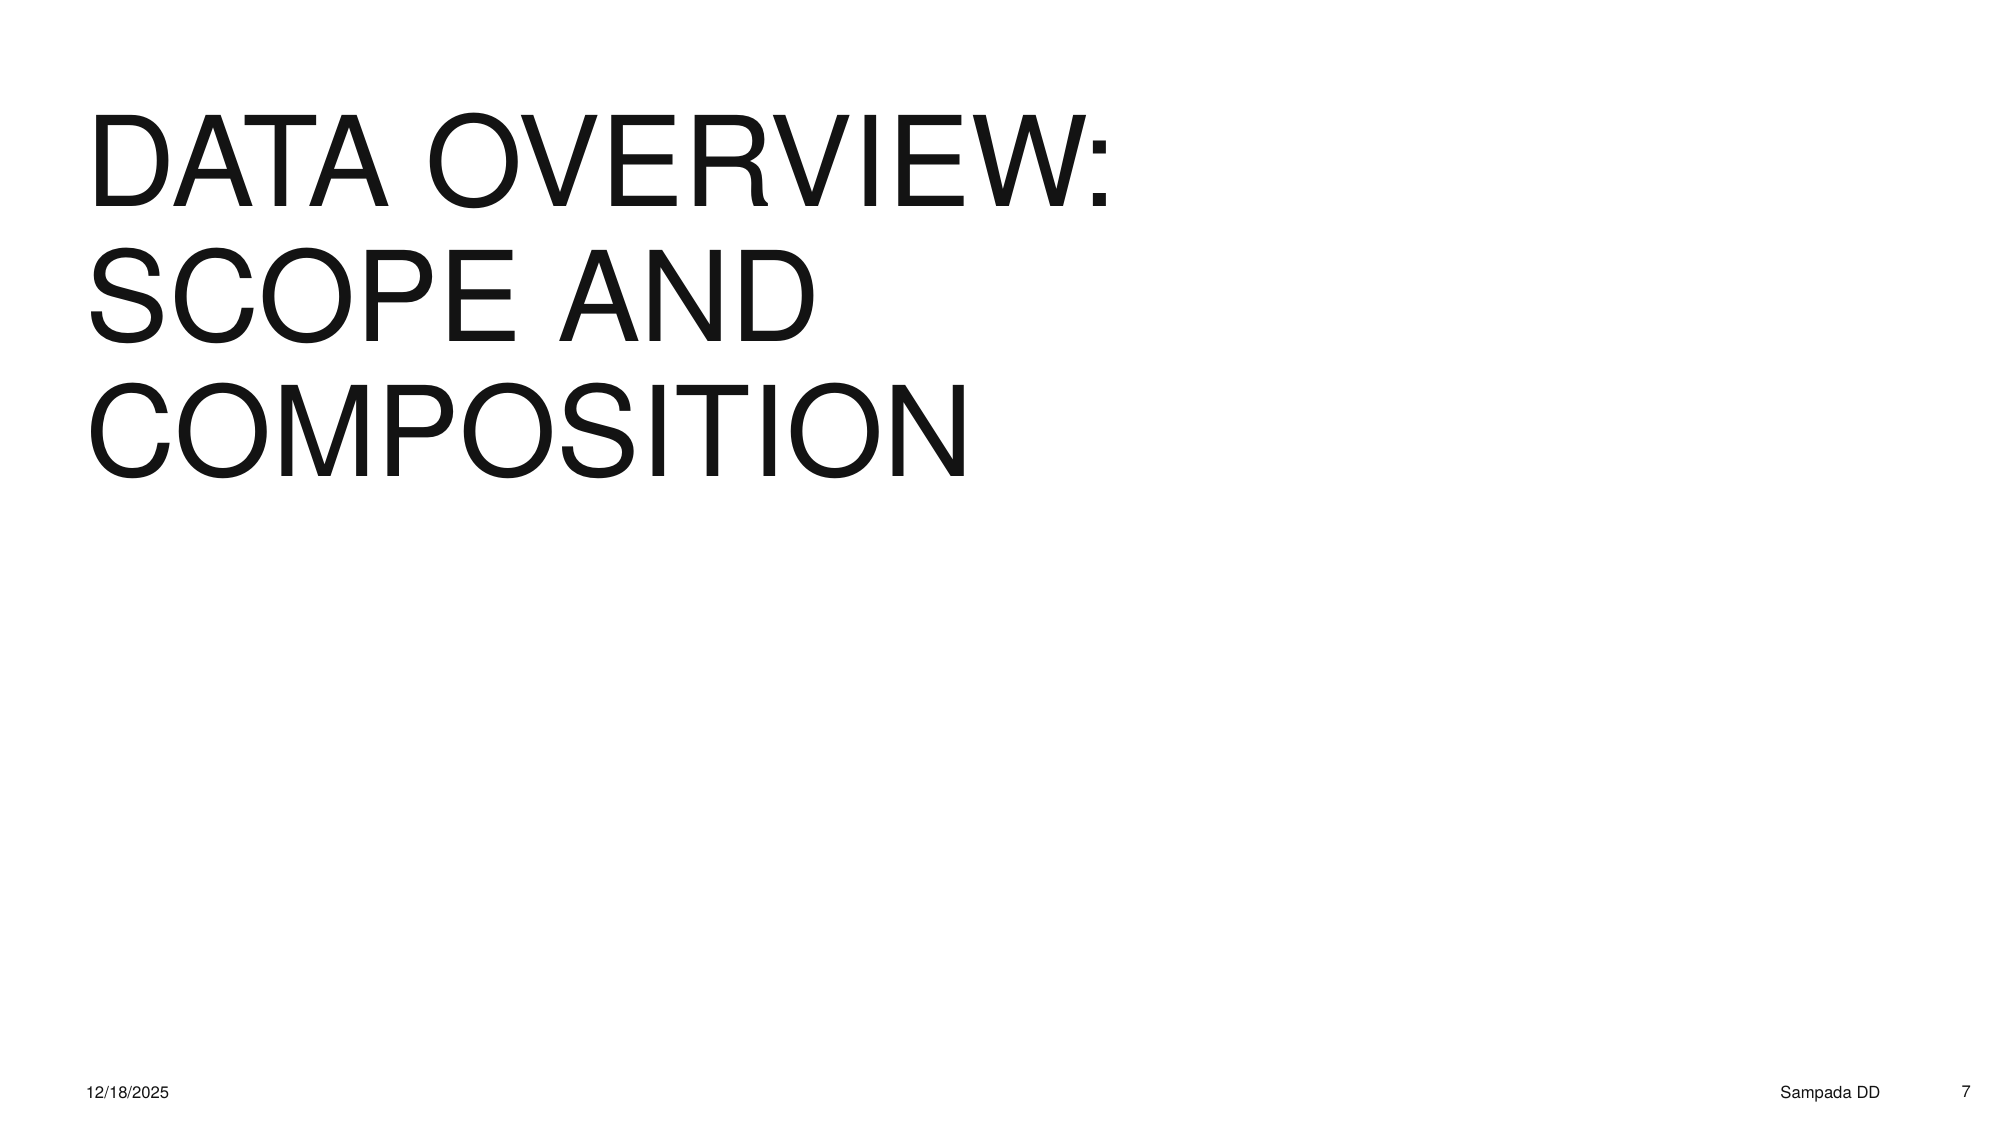

# Data Overview: Scope and Composition

12/18/2025
Sampada DD
7